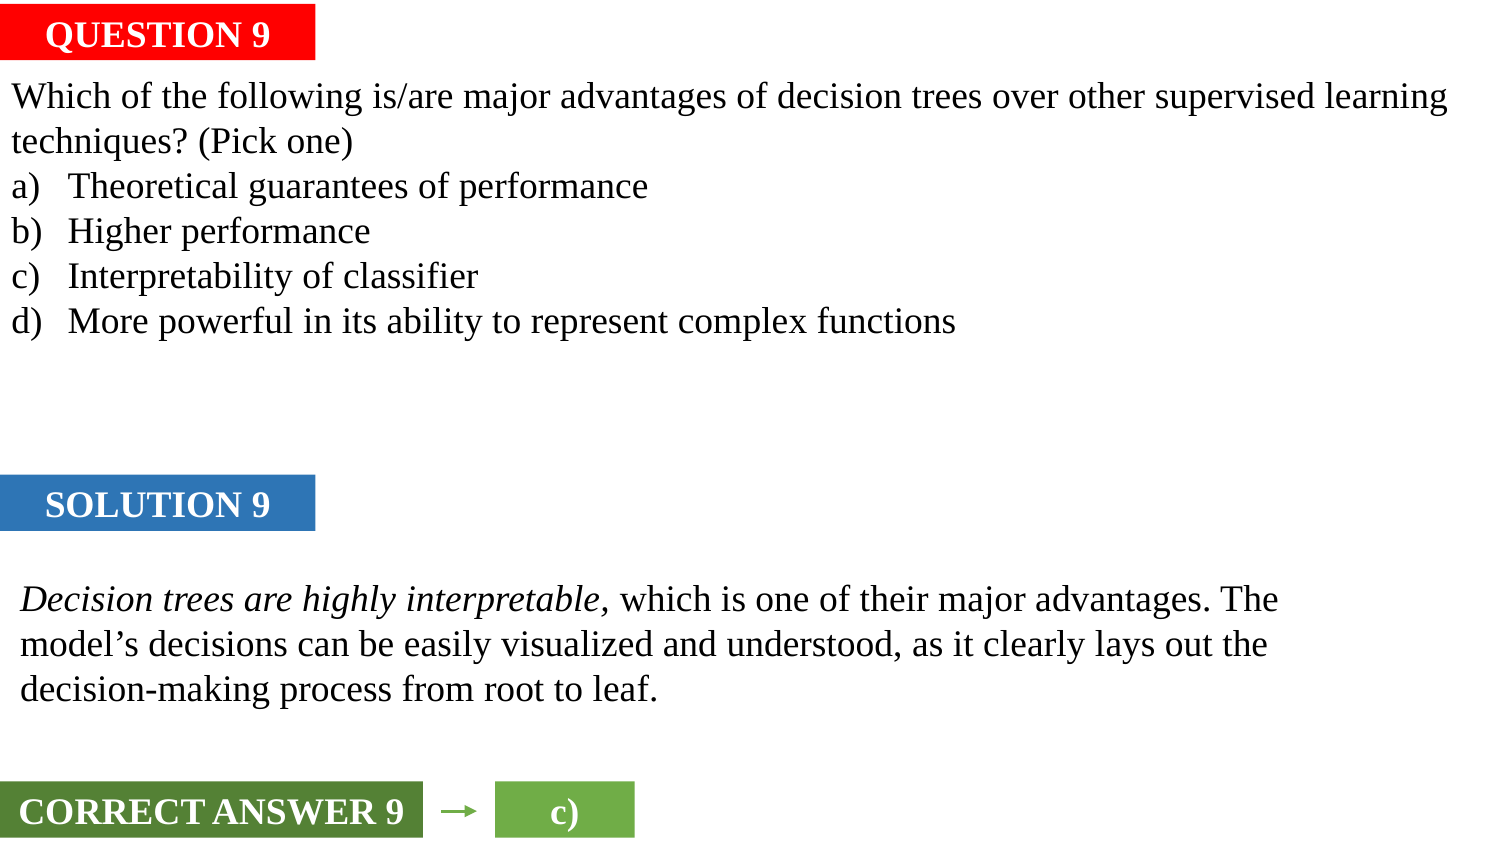

QUESTION 9
Which of the following is/are major advantages of decision trees over other supervised learning techniques? (Pick one)
Theoretical guarantees of performance
Higher performance
Interpretability of classifier
More powerful in its ability to represent complex functions
SOLUTION 9
Decision trees are highly interpretable, which is one of their major advantages. The model’s decisions can be easily visualized and understood, as it clearly lays out the decision-making process from root to leaf.
CORRECT ANSWER 9
c)